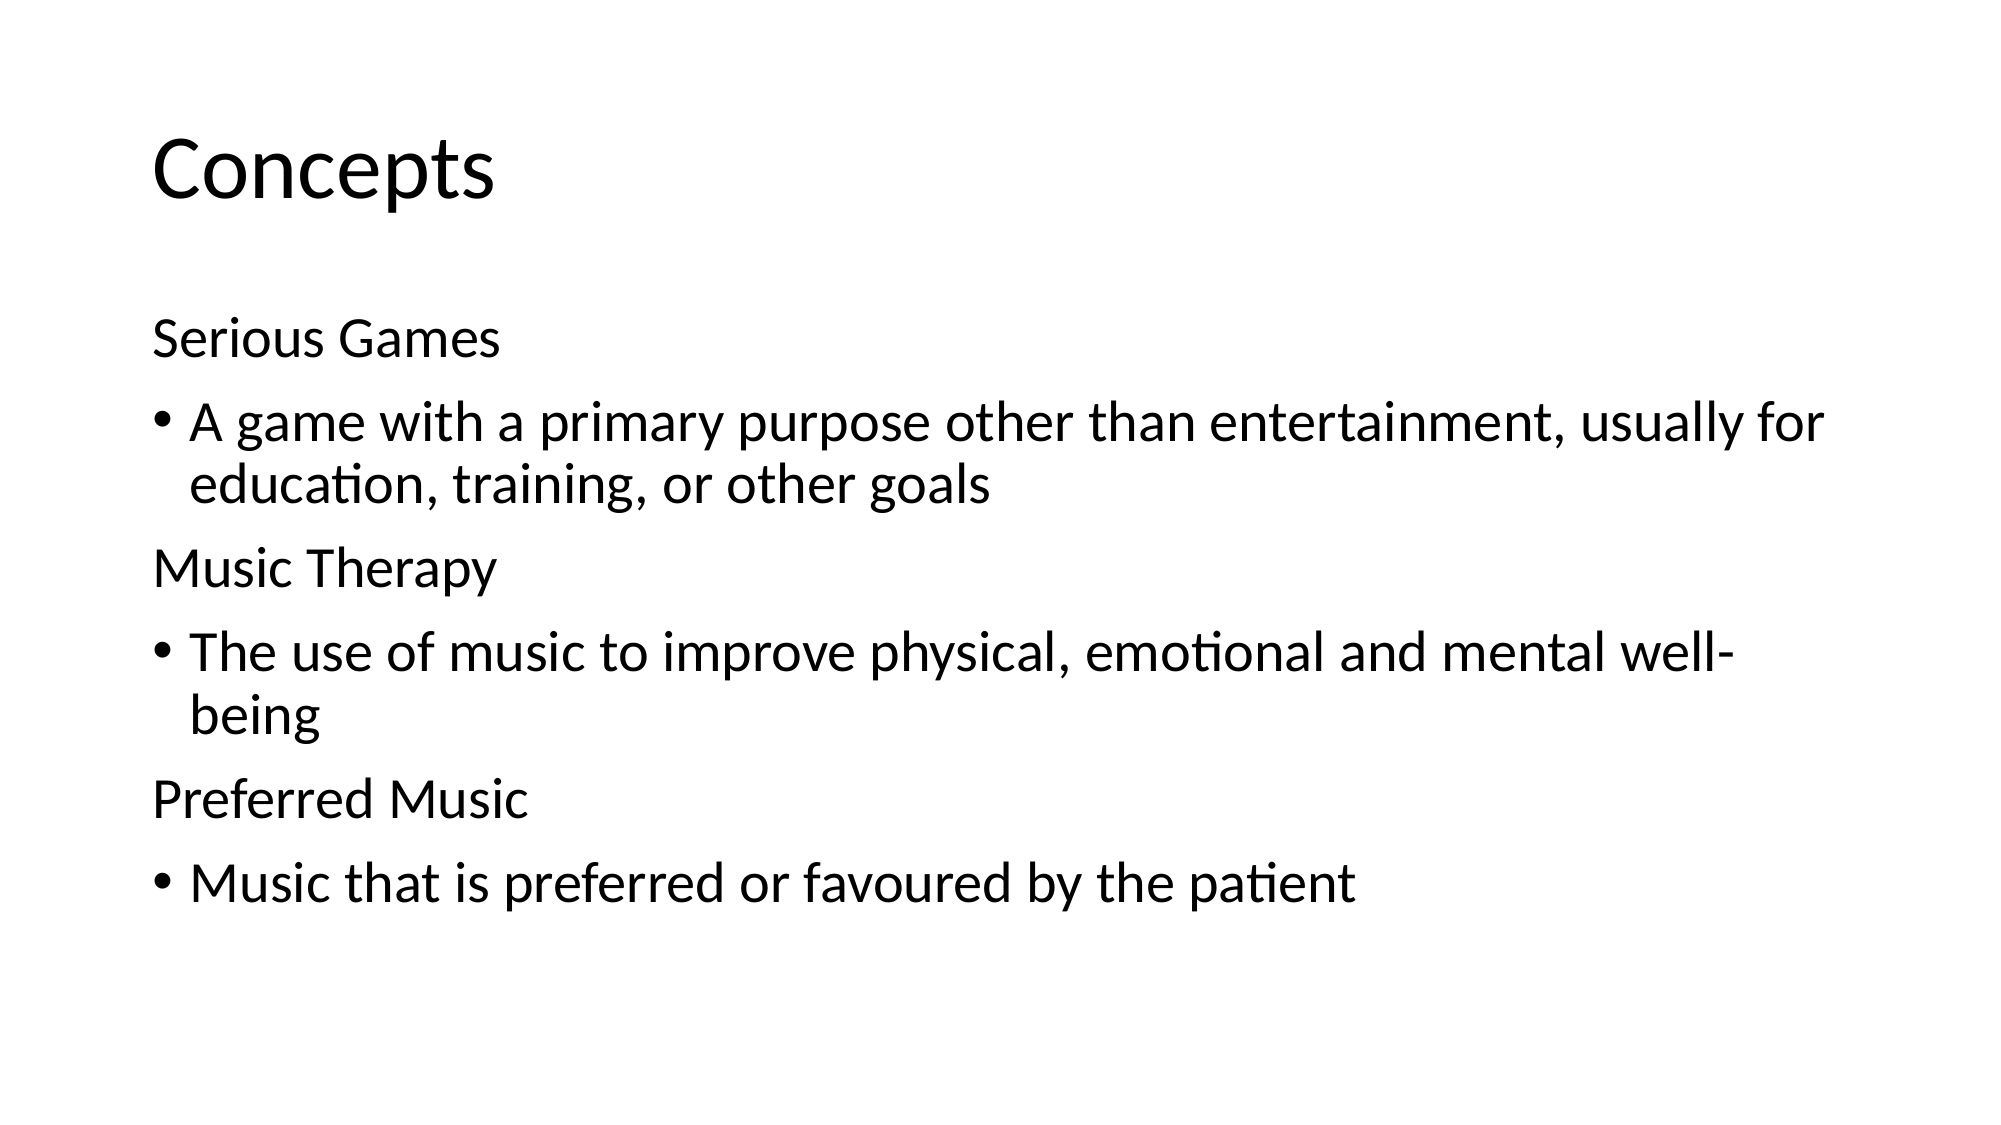

# Concepts
Serious Games
A game with a primary purpose other than entertainment, usually for education, training, or other goals
Music Therapy
The use of music to improve physical, emotional and mental well-being
Preferred Music
Music that is preferred or favoured by the patient